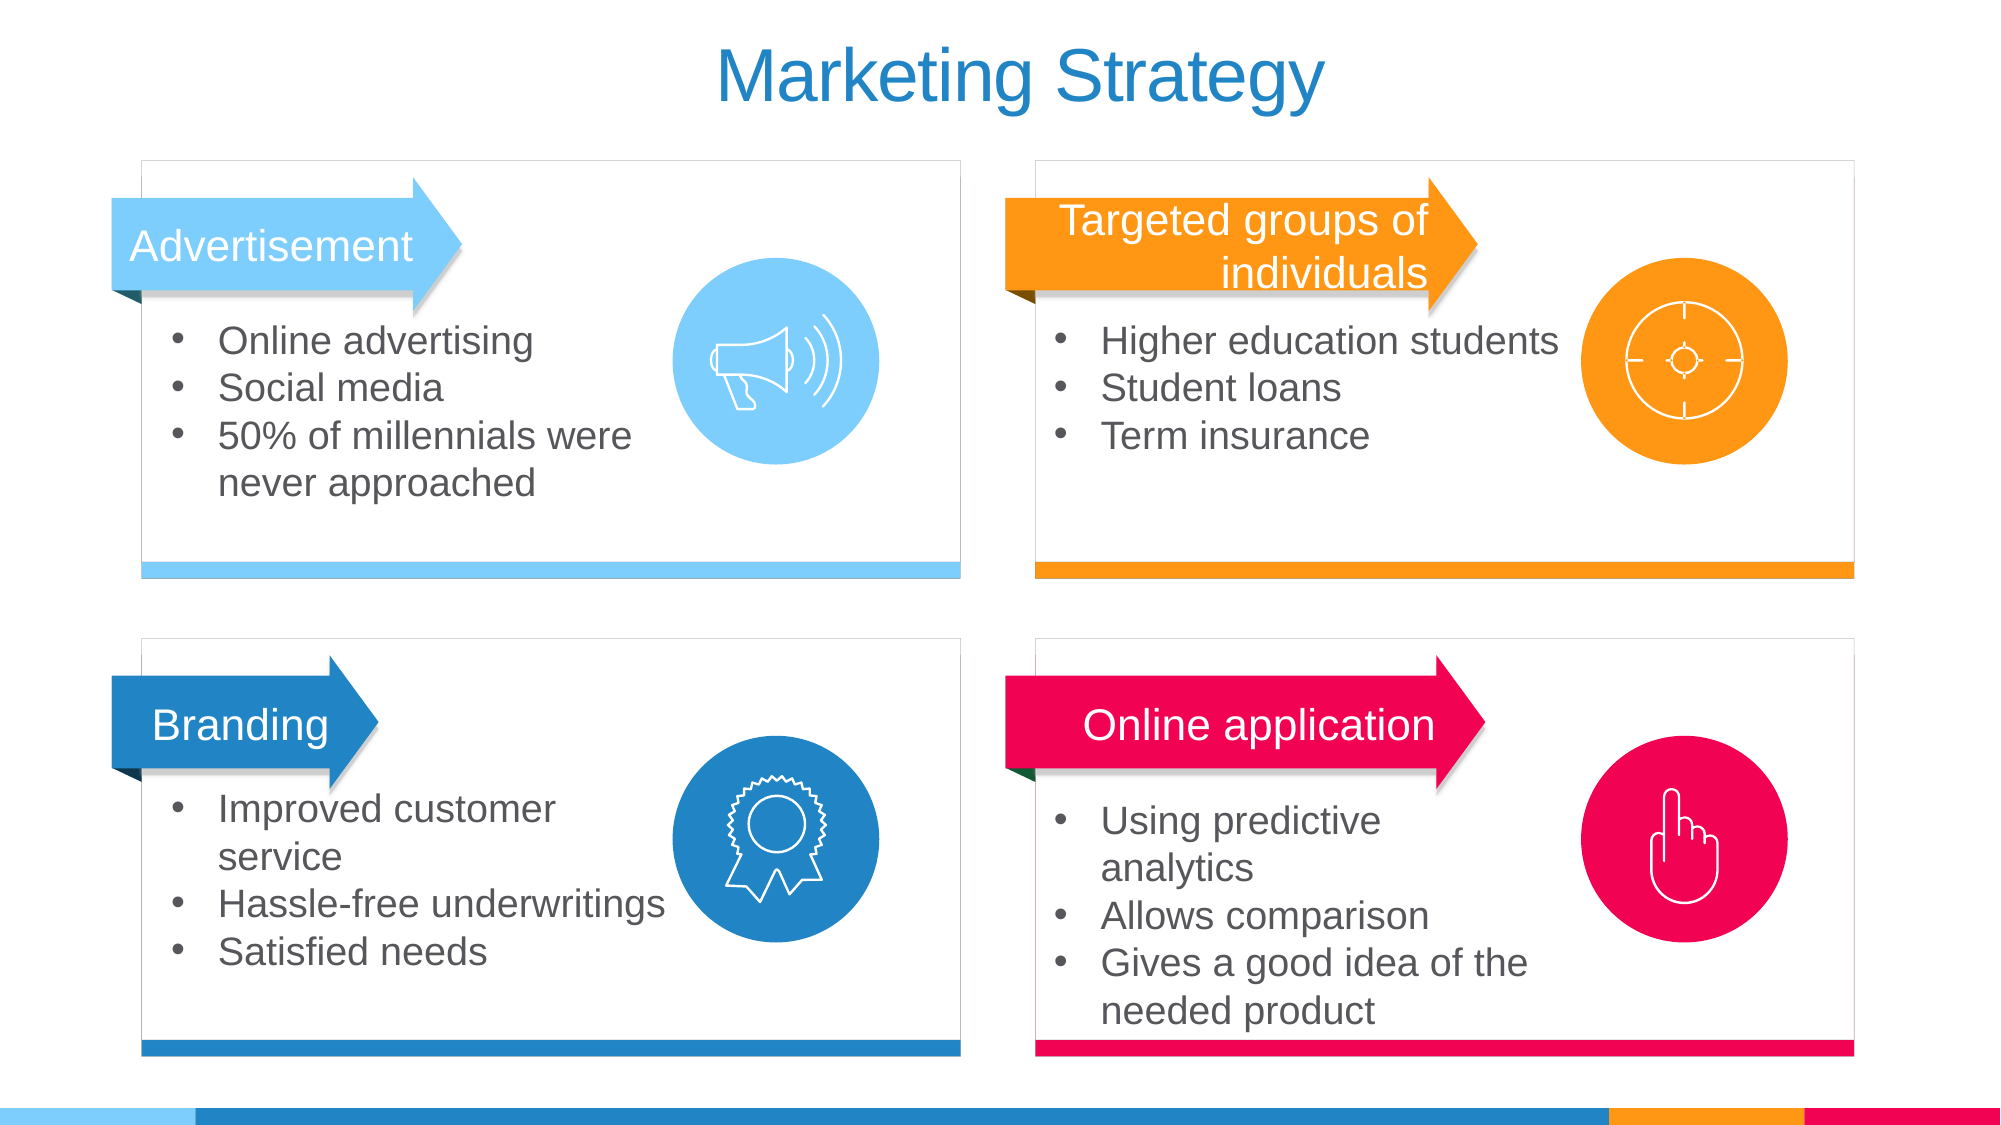

Marketing Strategy

Advertisement
Targeted groups of individuals

Online advertising
Social media
50% of millennials were never approached

Higher education students
Student loans
Term insurance

Branding
Online application

Improved customer service
Hassle-free underwritings
Satisfied needs

Using predictive analytics
Allows comparison
Gives a good idea of the needed product